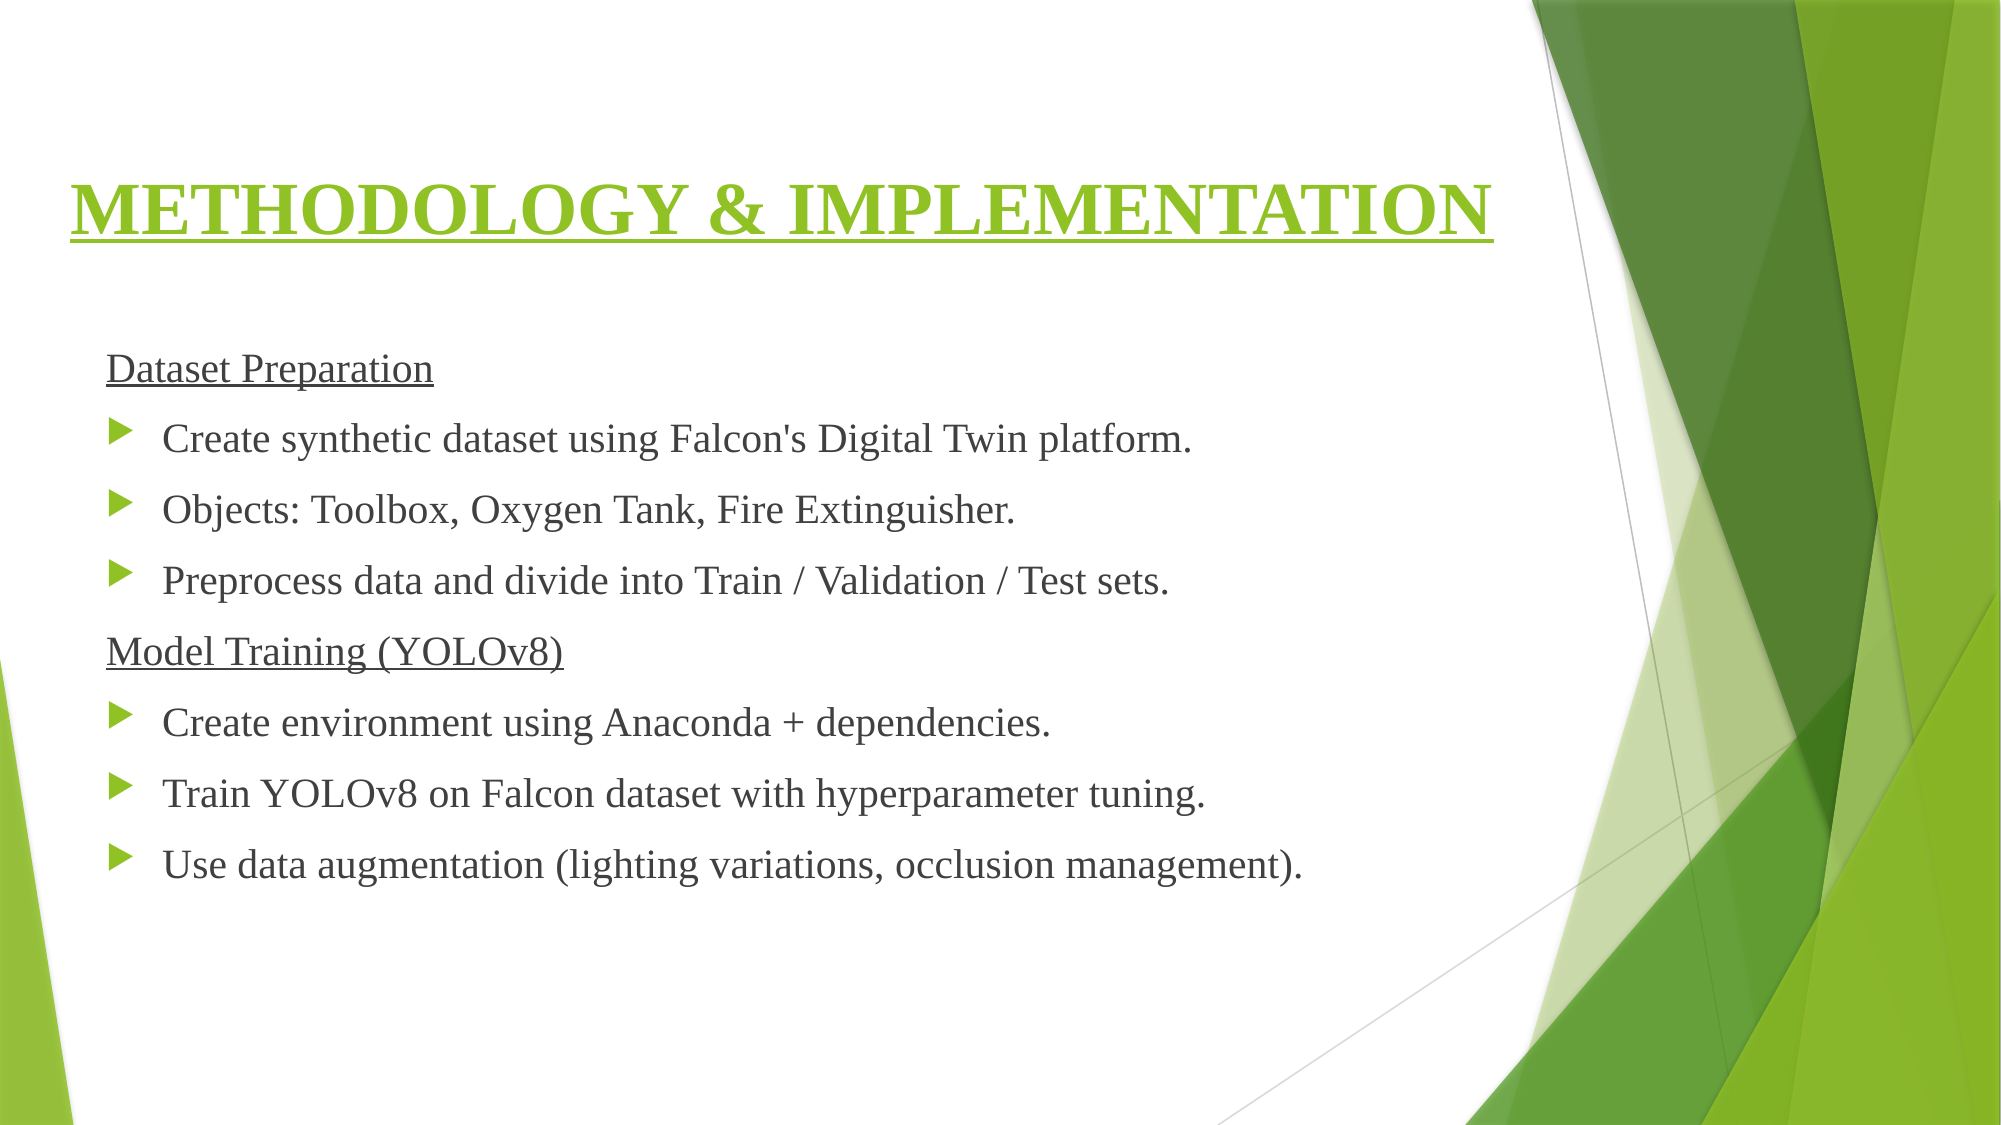

# METHODOLOGY & IMPLEMENTATION
Dataset Preparation
Create synthetic dataset using Falcon's Digital Twin platform.
Objects: Toolbox, Oxygen Tank, Fire Extinguisher.
Preprocess data and divide into Train / Validation / Test sets.
Model Training (YOLOv8)
Create environment using Anaconda + dependencies.
Train YOLOv8 on Falcon dataset with hyperparameter tuning.
Use data augmentation (lighting variations, occlusion management).